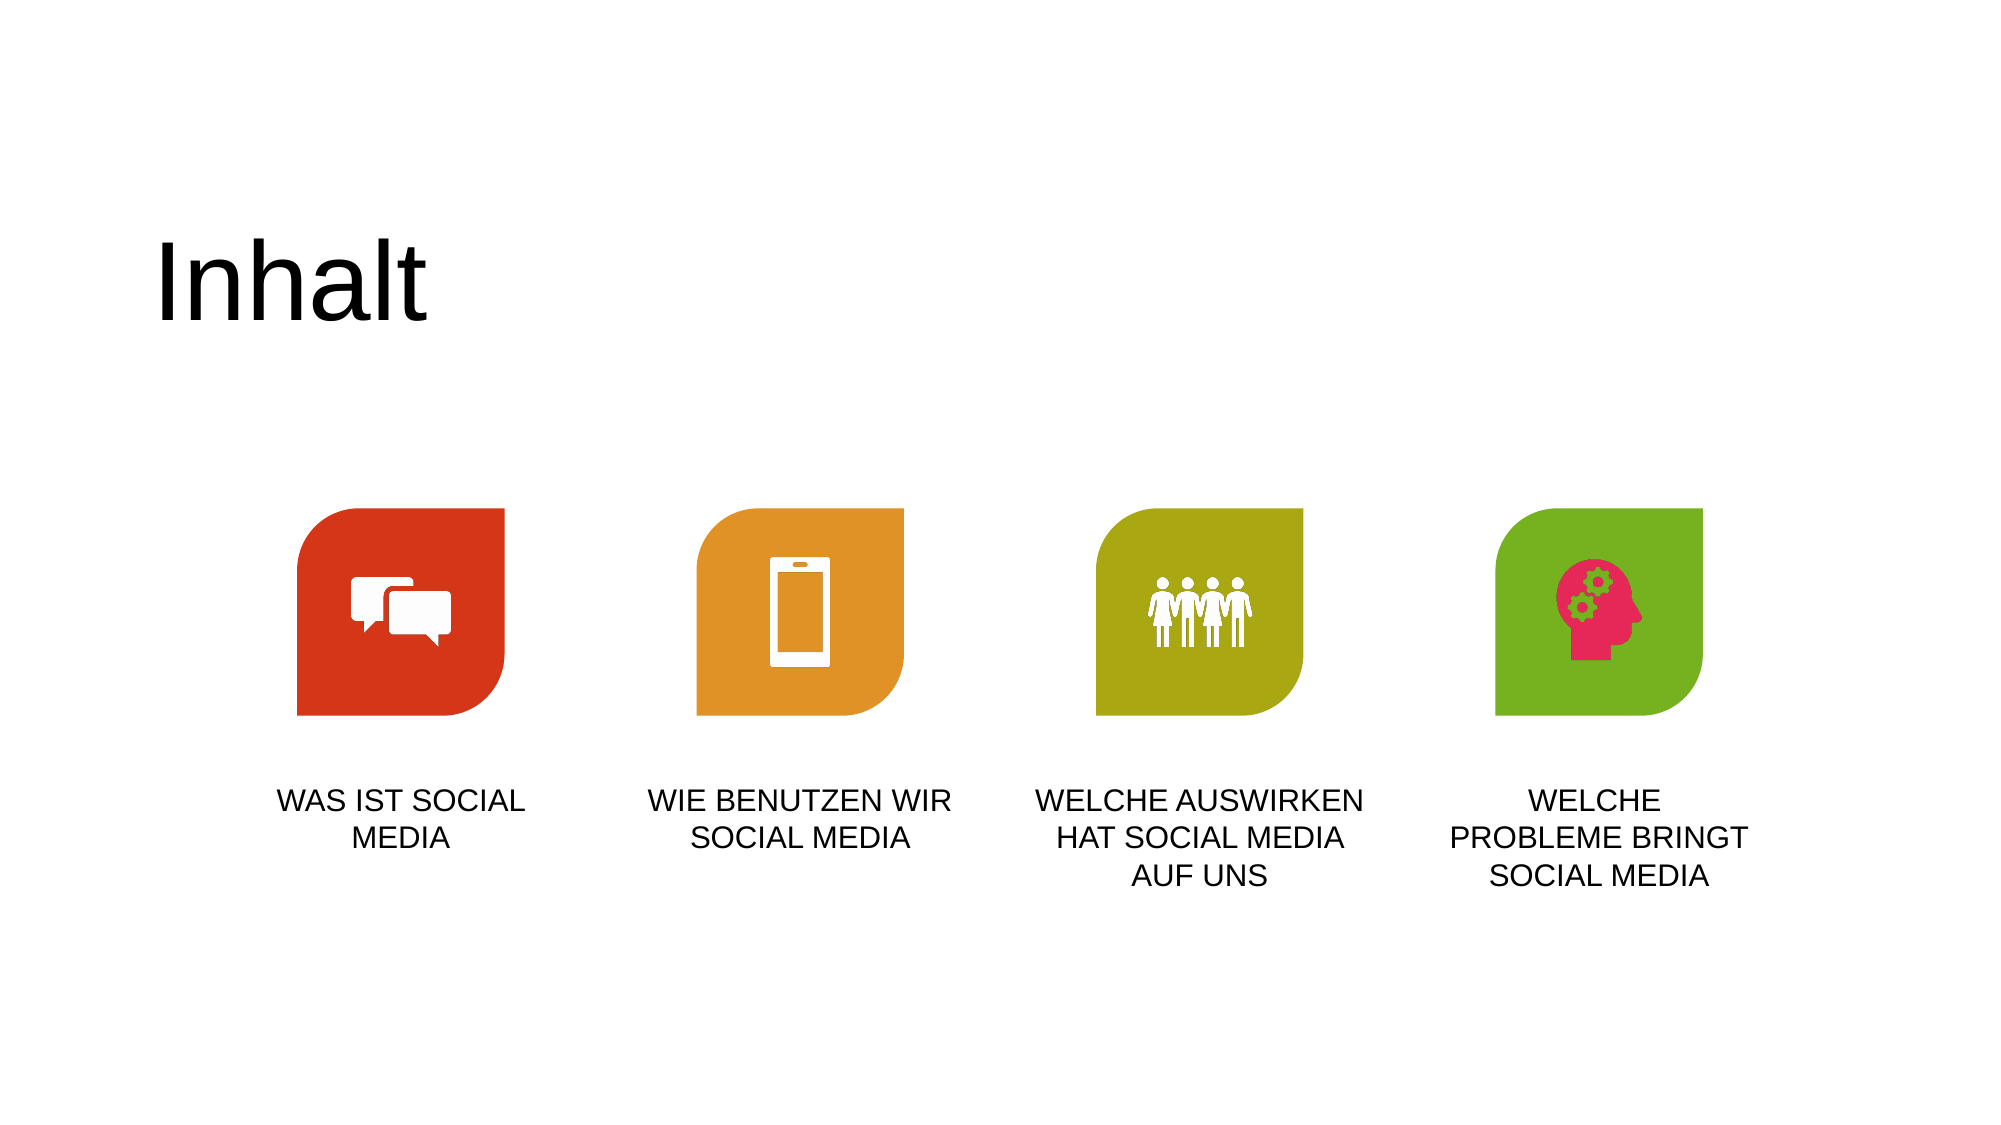

# Inhalt
Was ist Social Media
Wie benutzen wir Social Media
Welche Auswirken hat Social Media auf uns
Welche
Probleme bringt Social Media